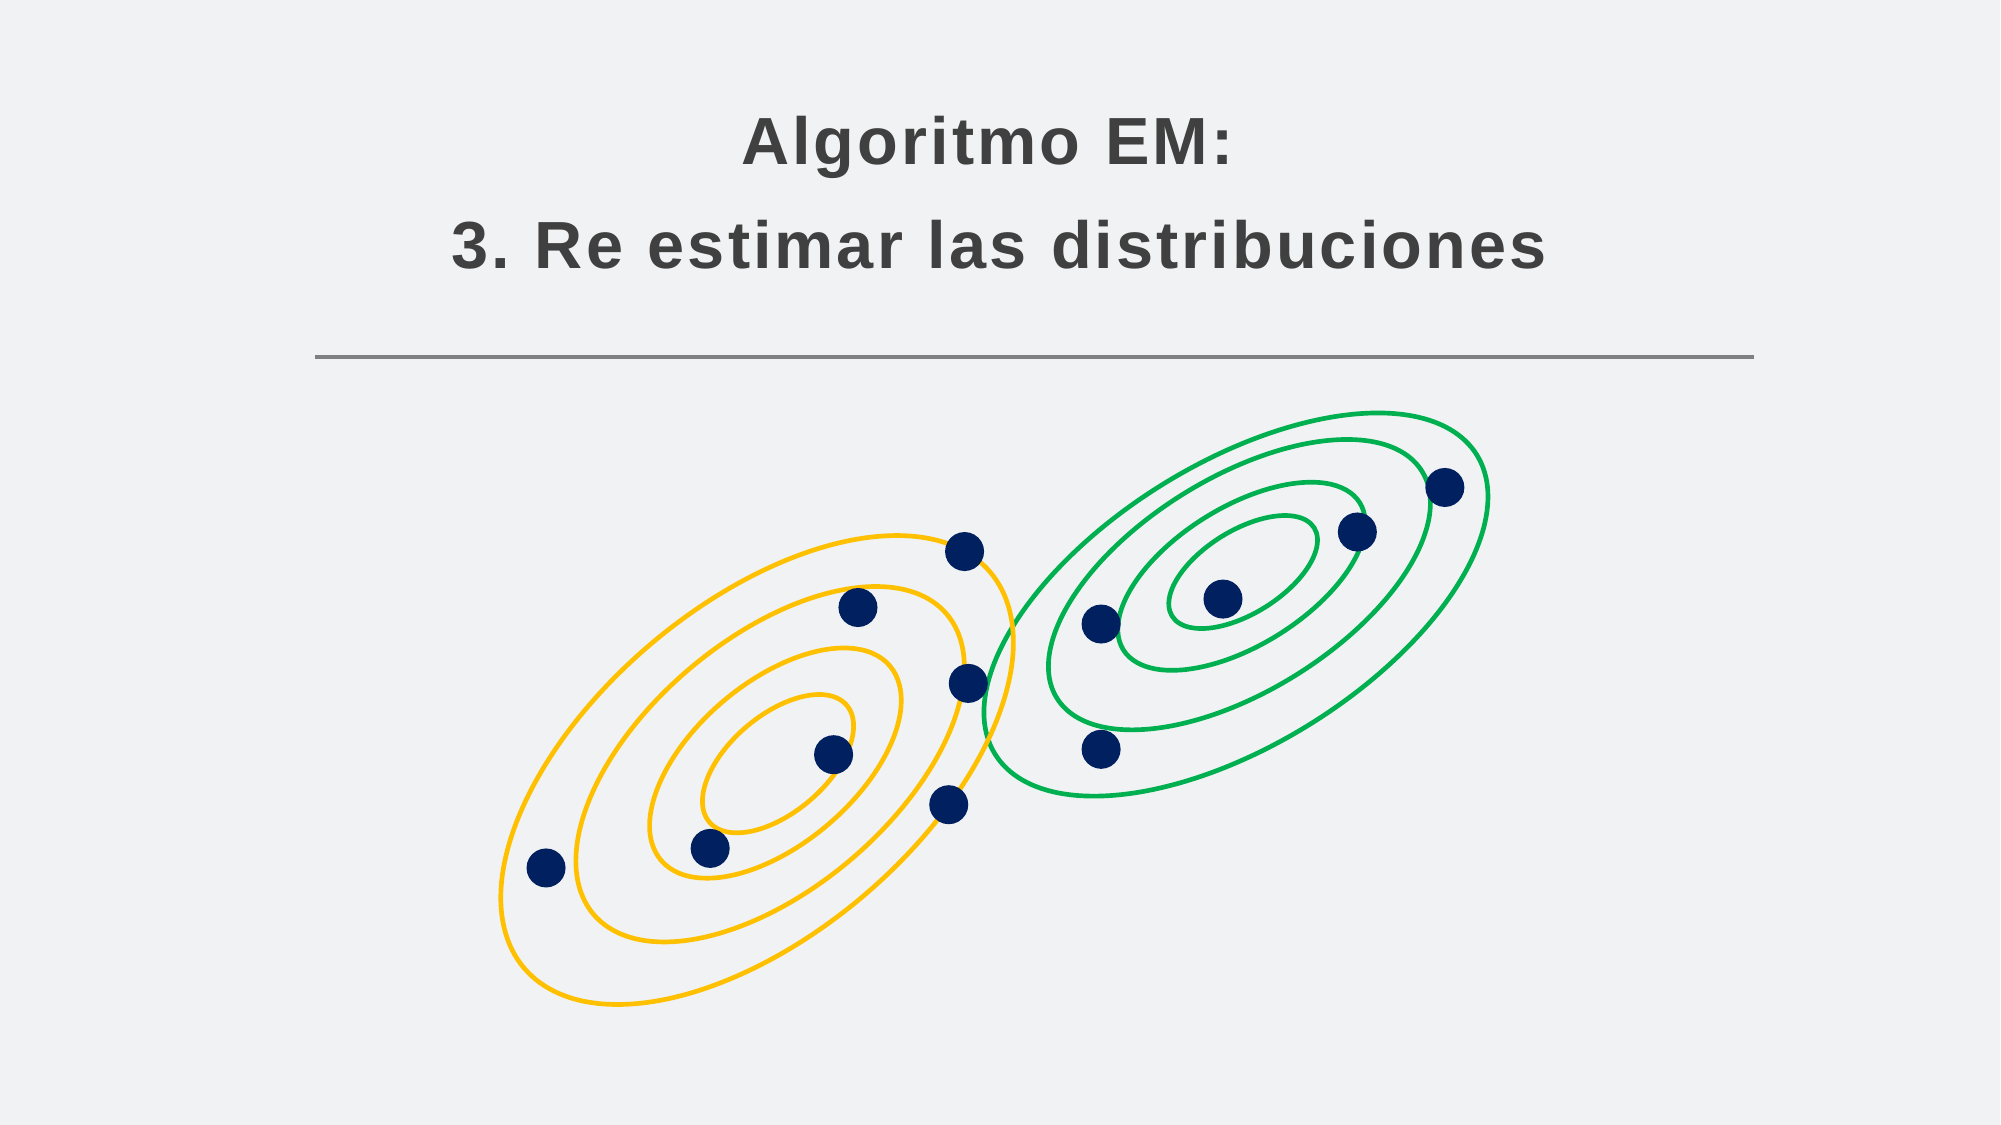

# Algoritmo EM: 3. Re estimar las distribuciones